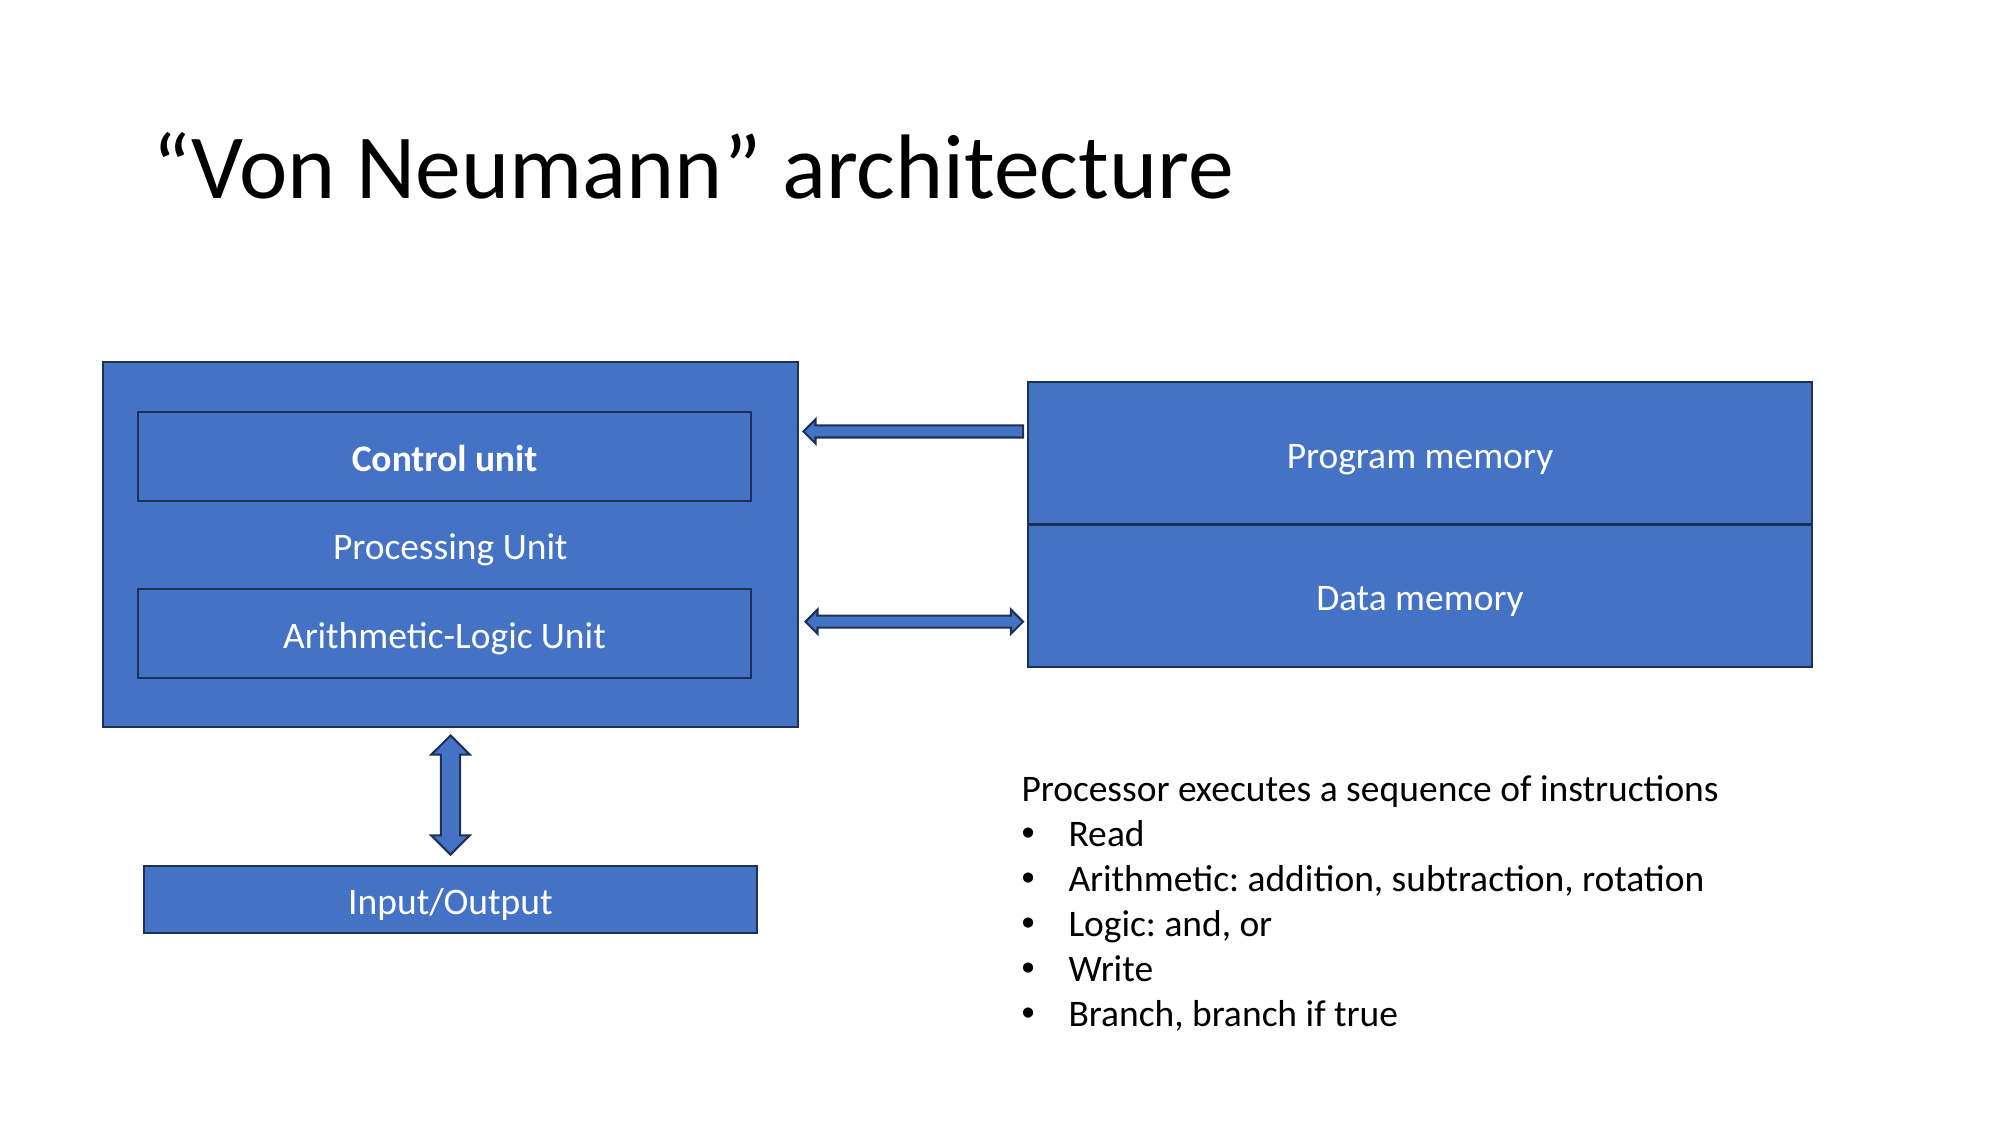

# “Von Neumann” architecture
Processing Unit
Program memory
Control unit

Data memory
Arithmetic-Logic Unit

Processor executes a sequence of instructions
Read
Arithmetic: addition, subtraction, rotation
Logic: and, or
Write
Branch, branch if true

Input/Output